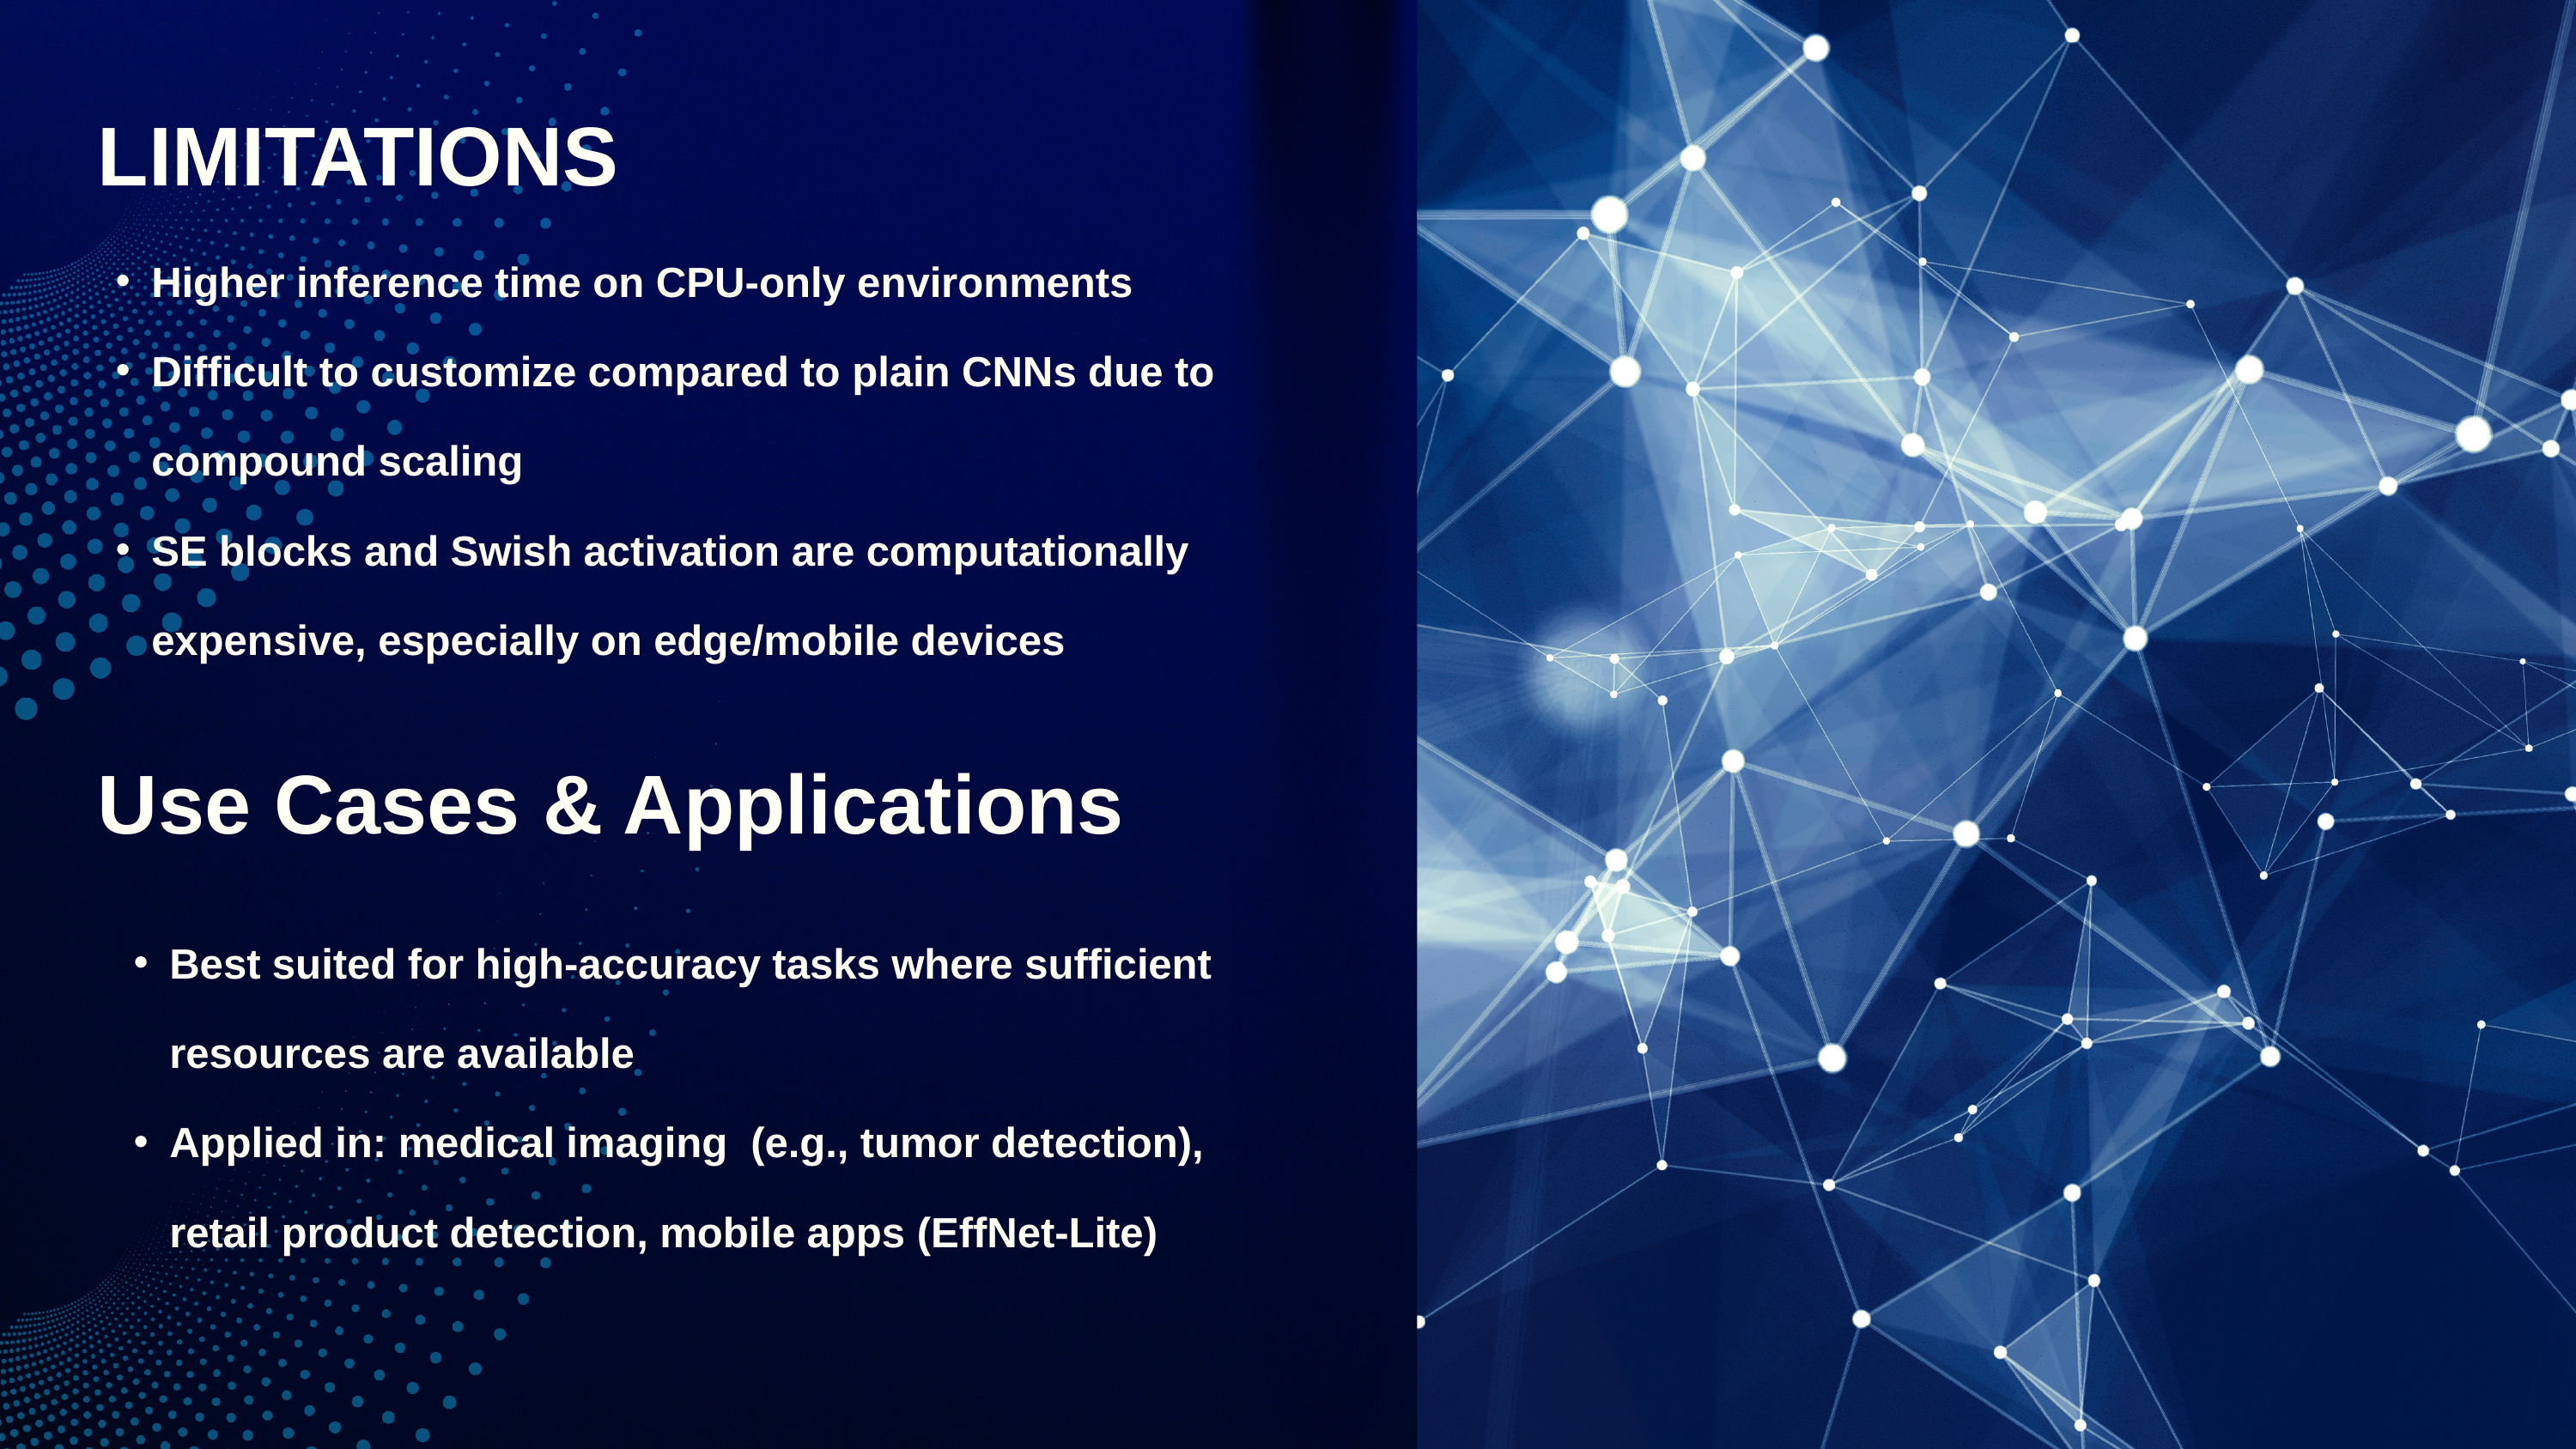

LIMITATIONS
Higher inference time on CPU-only environments
Difficult to customize compared to plain CNNs due to compound scaling
SE blocks and Swish activation are computationally expensive, especially on edge/mobile devices

Use Cases & Applications
Best suited for high-accuracy tasks where sufficient resources are available
Applied in: medical imaging  (e.g., tumor detection), retail product detection, mobile apps (EffNet-Lite)